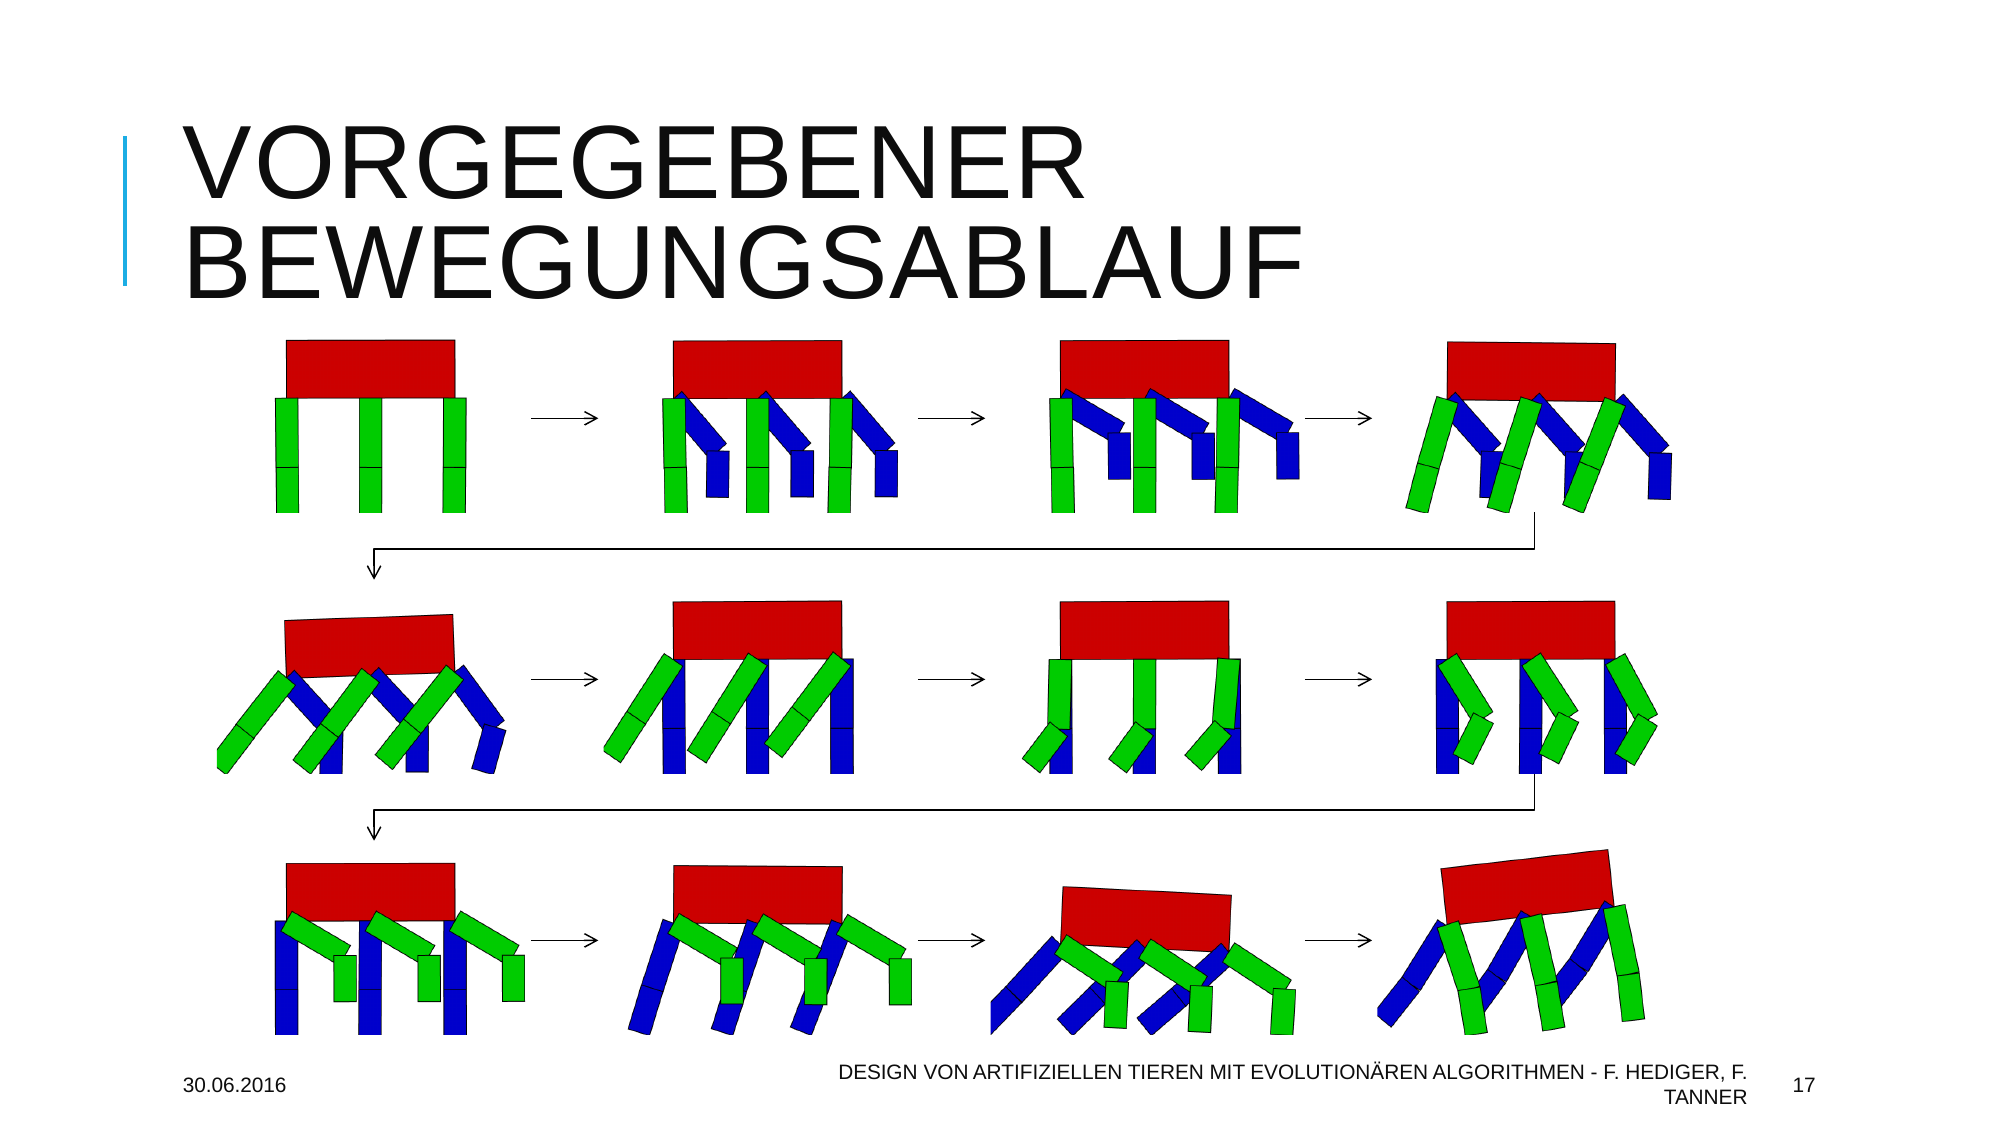

# Vorgegebener Bewegungsablauf

30.06.2016
Design von artifiziellen Tieren mit evolutionären Algorithmen - F. Hediger, F. Tanner
17